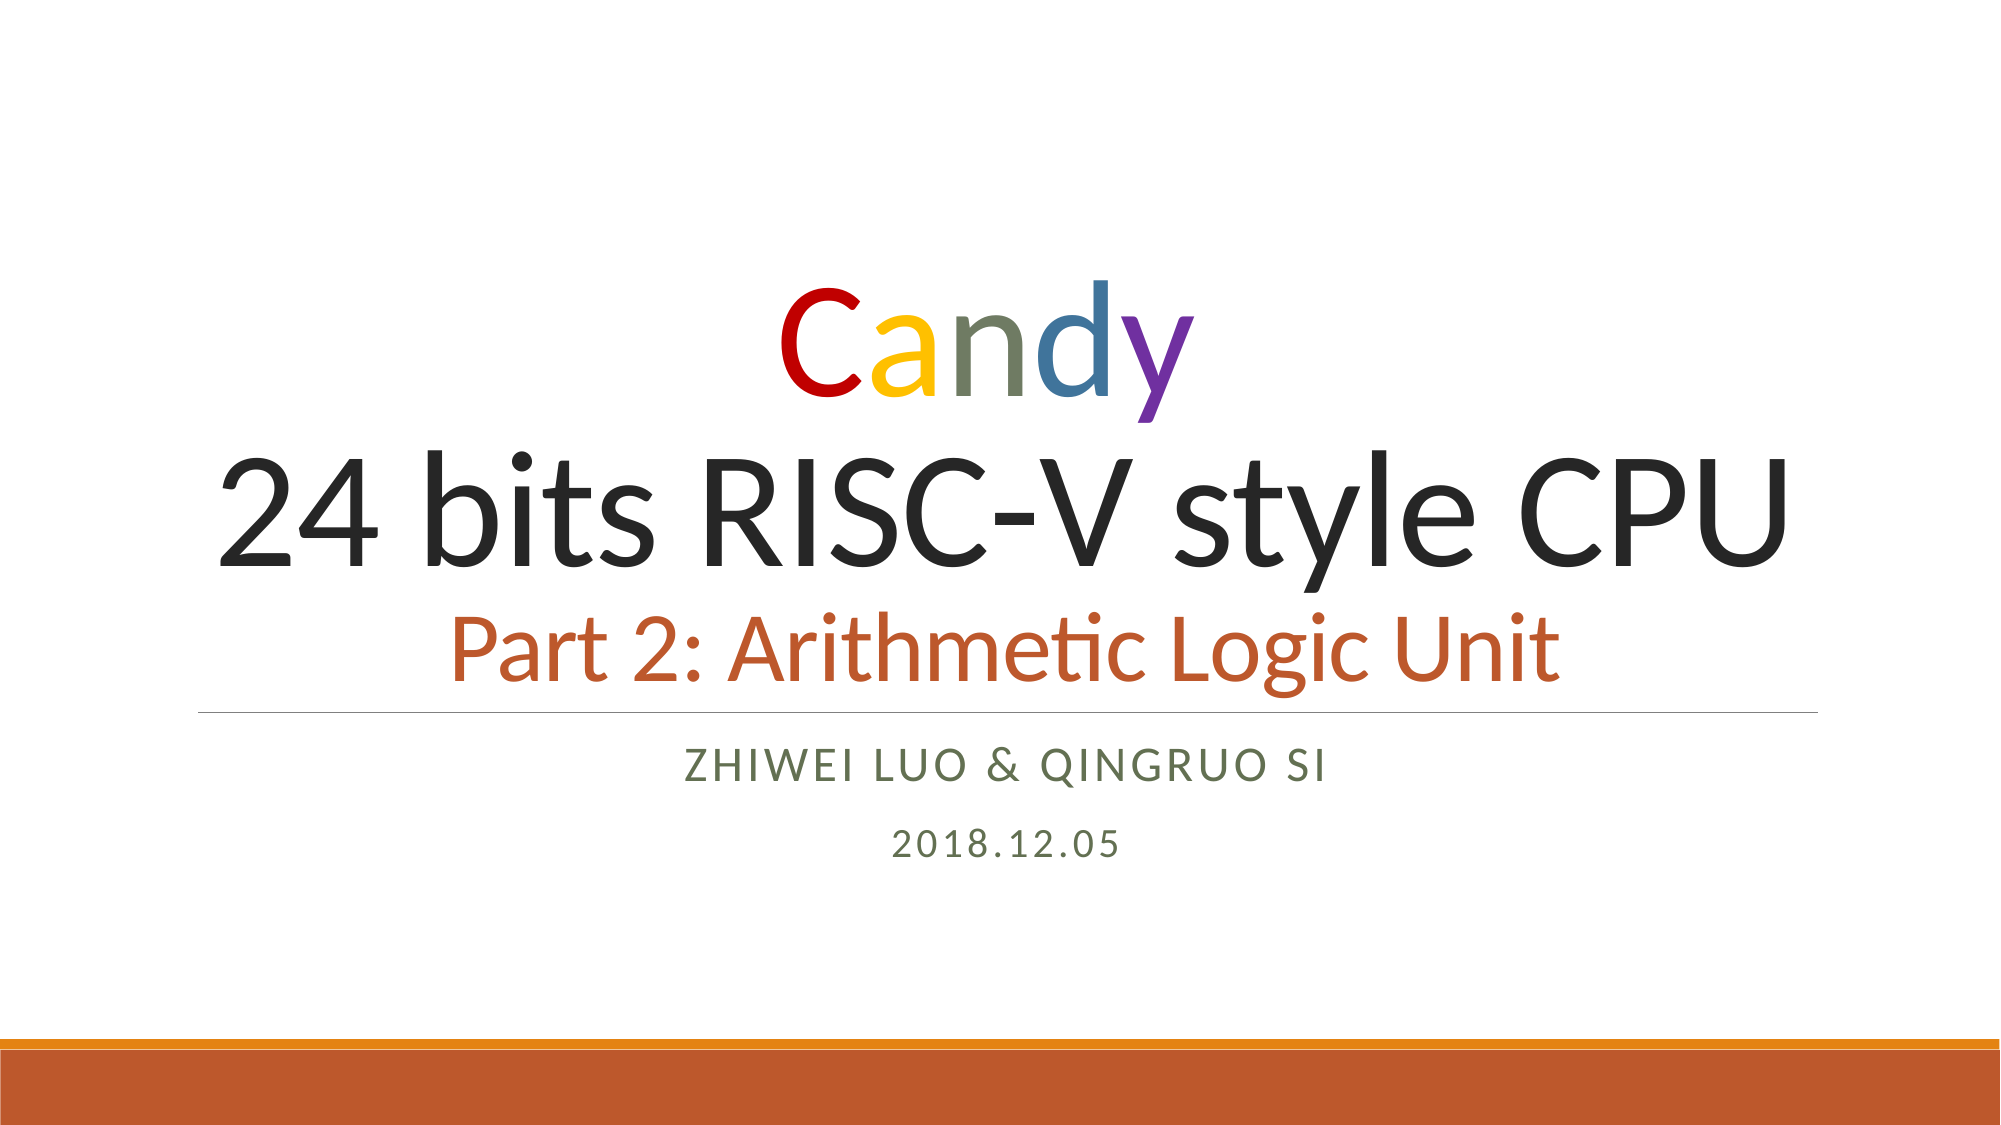

# Candy 24 bits RISC-V style CPU Part 2: Arithmetic Logic Unit
Zhiwei Luo & Qingruo Si
2018.12.05